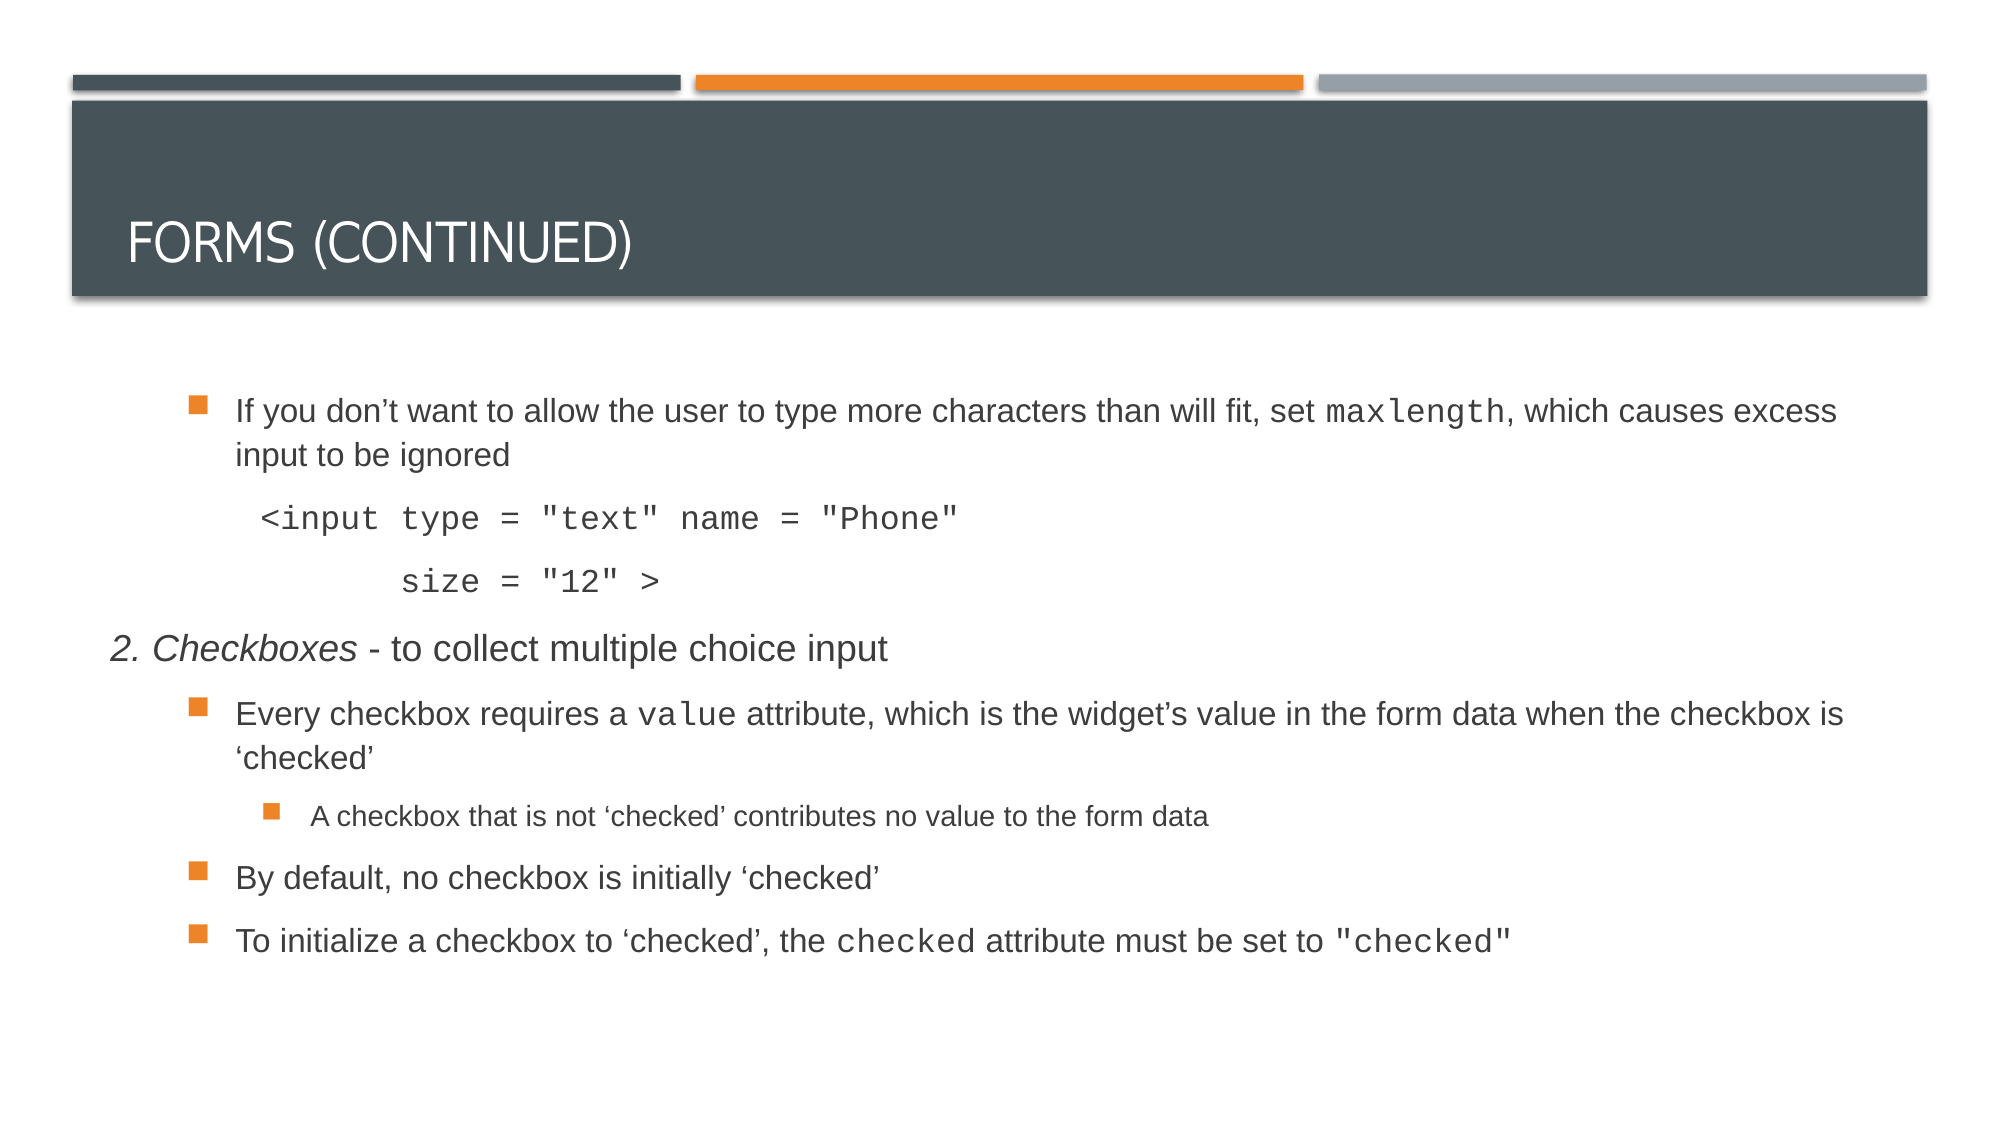

# Forms (continued)
If you don’t want to allow the user to type more characters than will fit, set maxlength, which causes excess input to be ignored
<input type = "text" name = "Phone"
       size = "12" >
2. Checkboxes - to collect multiple choice input
Every checkbox requires a value attribute, which is the widget’s value in the form data when the checkbox is ‘checked’
A checkbox that is not ‘checked’ contributes no value to the form data
By default, no checkbox is initially ‘checked’
To initialize a checkbox to ‘checked’, the checked attribute must be set to "checked"